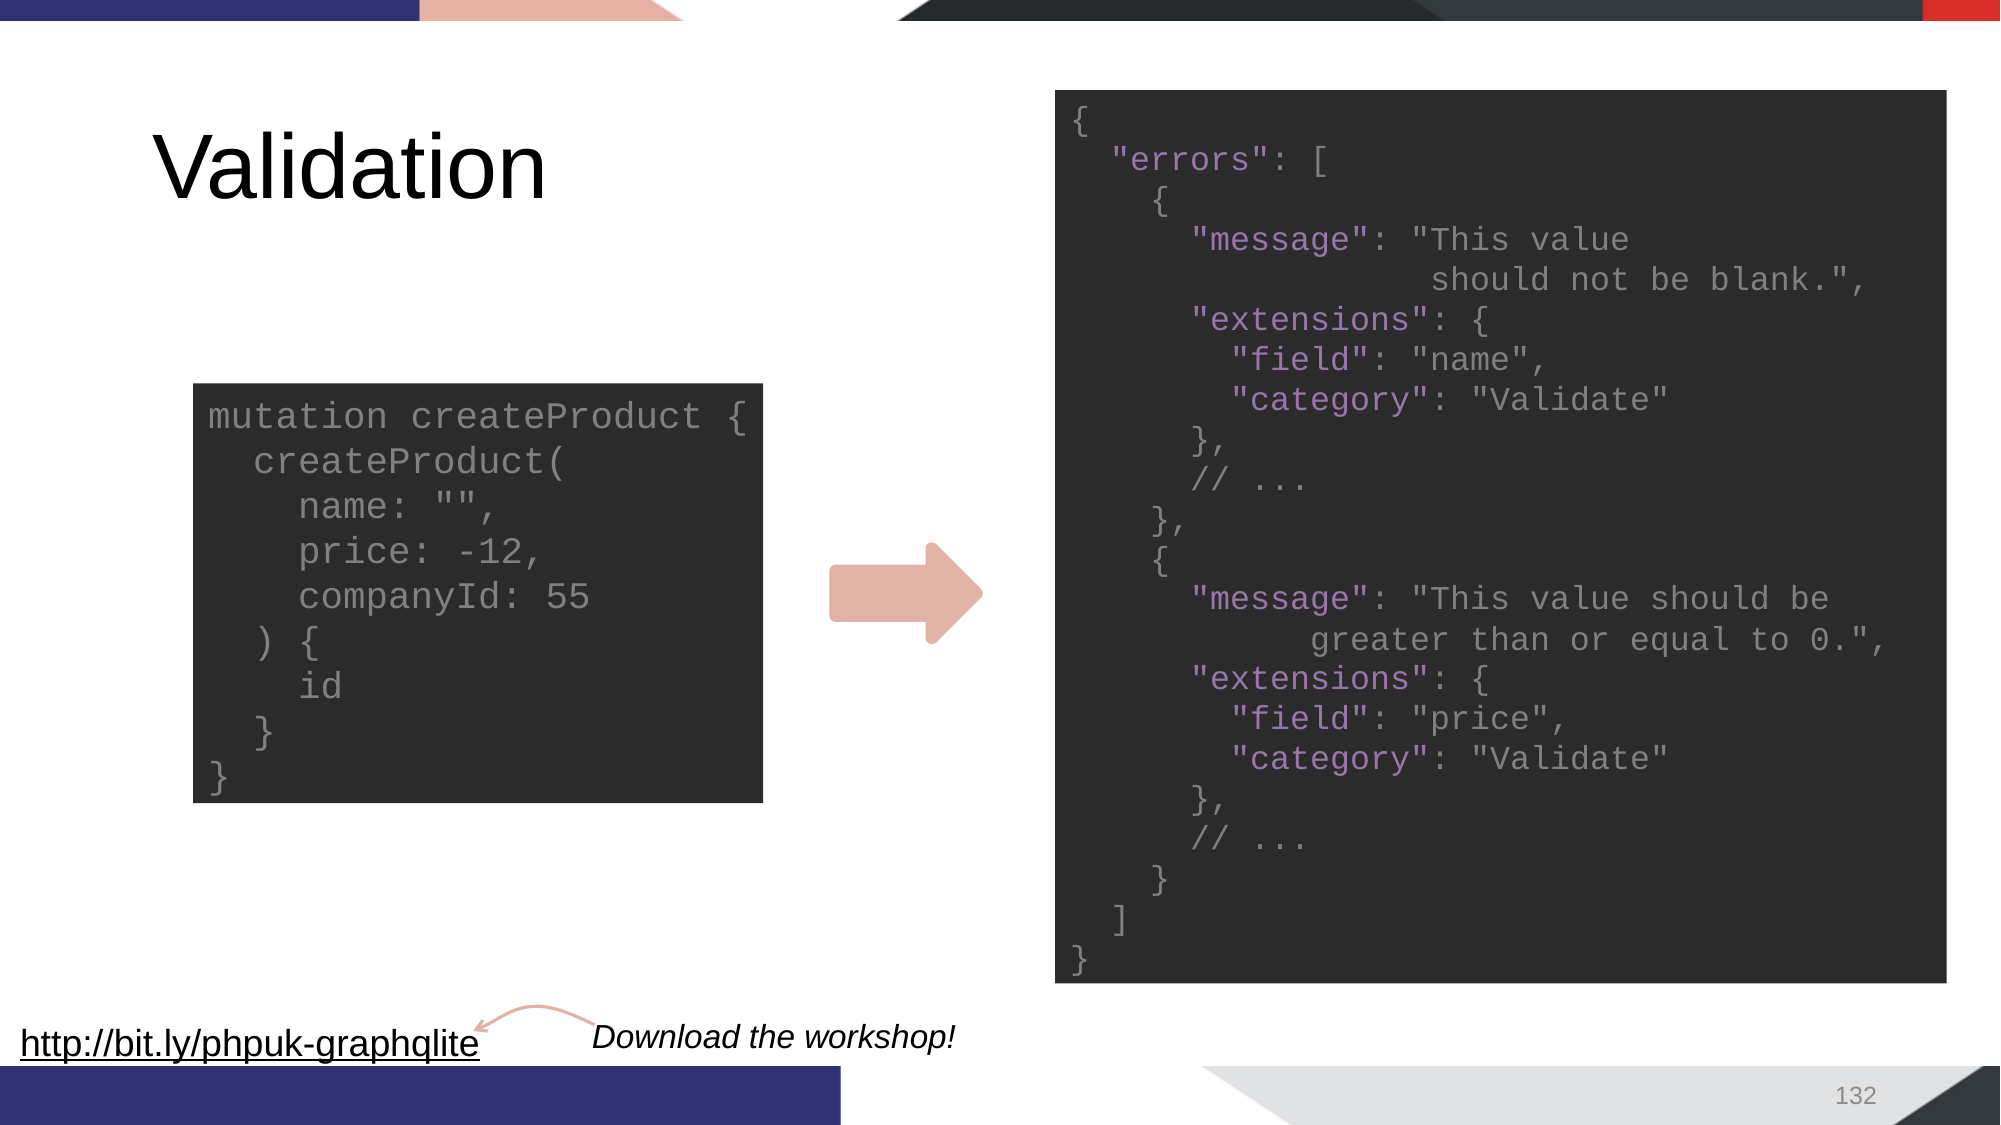

# Validation
{
  "errors": [
    {
      "message": "This value
                  should not be blank.",
      "extensions": {
        "field": "name",
        "category": "Validate"
      },
      // ...
    },
    {
      "message": "This value should be
            greater than or equal to 0.",
      "extensions": {
        "field": "price",
        "category": "Validate"
      },
      // ...
    }
  ]
}
mutation createProduct {
  createProduct(
    name: "",
    price: -12,
    companyId: 55
  ) {
    id
  }
}

132